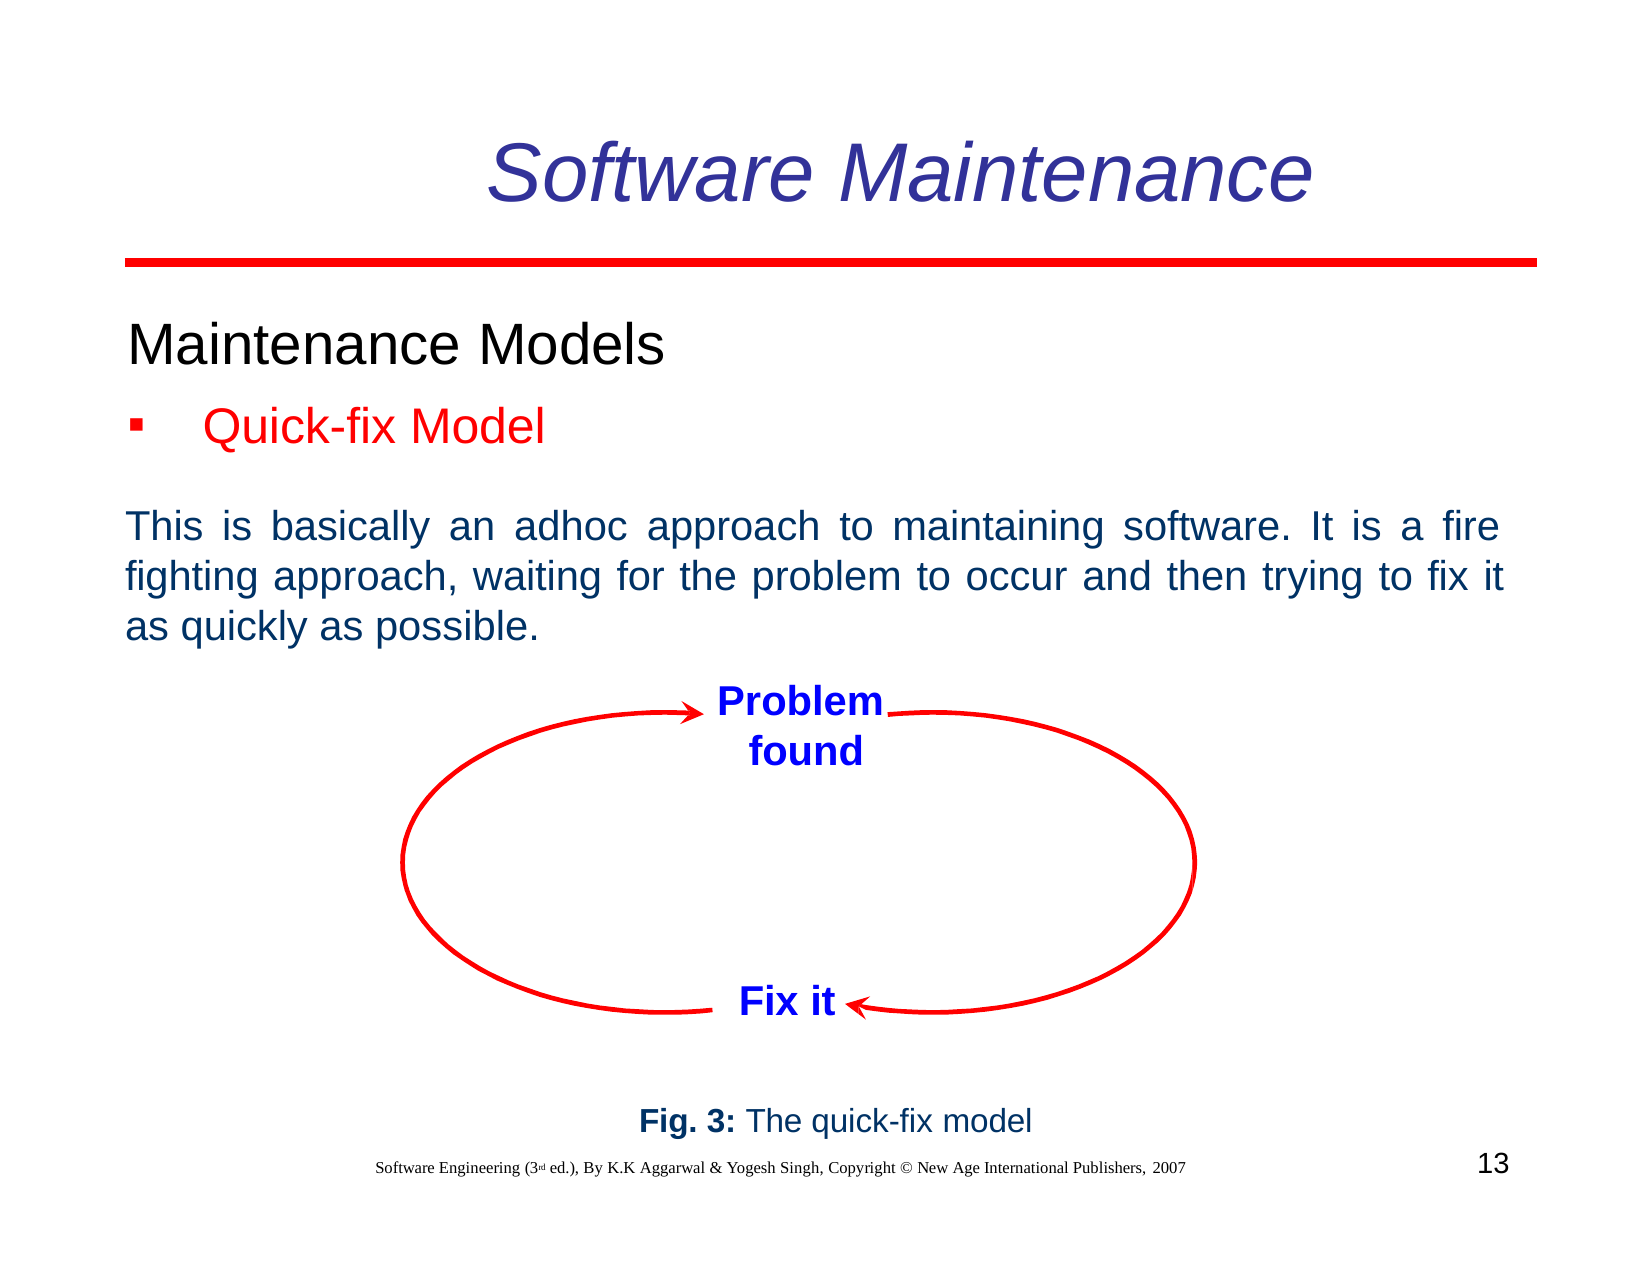

# Software Maintenance

Maintenance Models
Quick-fix Model
This is basically an adhoc approach to maintaining software. It is a fire  fighting approach, waiting for the problem to occur and then trying to fix it  as quickly as possible.
Problem  found

Fix it

Fig. 3: The quick-fix model
13
Software Engineering (3rd  ed.), By K.K Aggarwal & Yogesh Singh, Copyright © New Age International Publishers, 2007